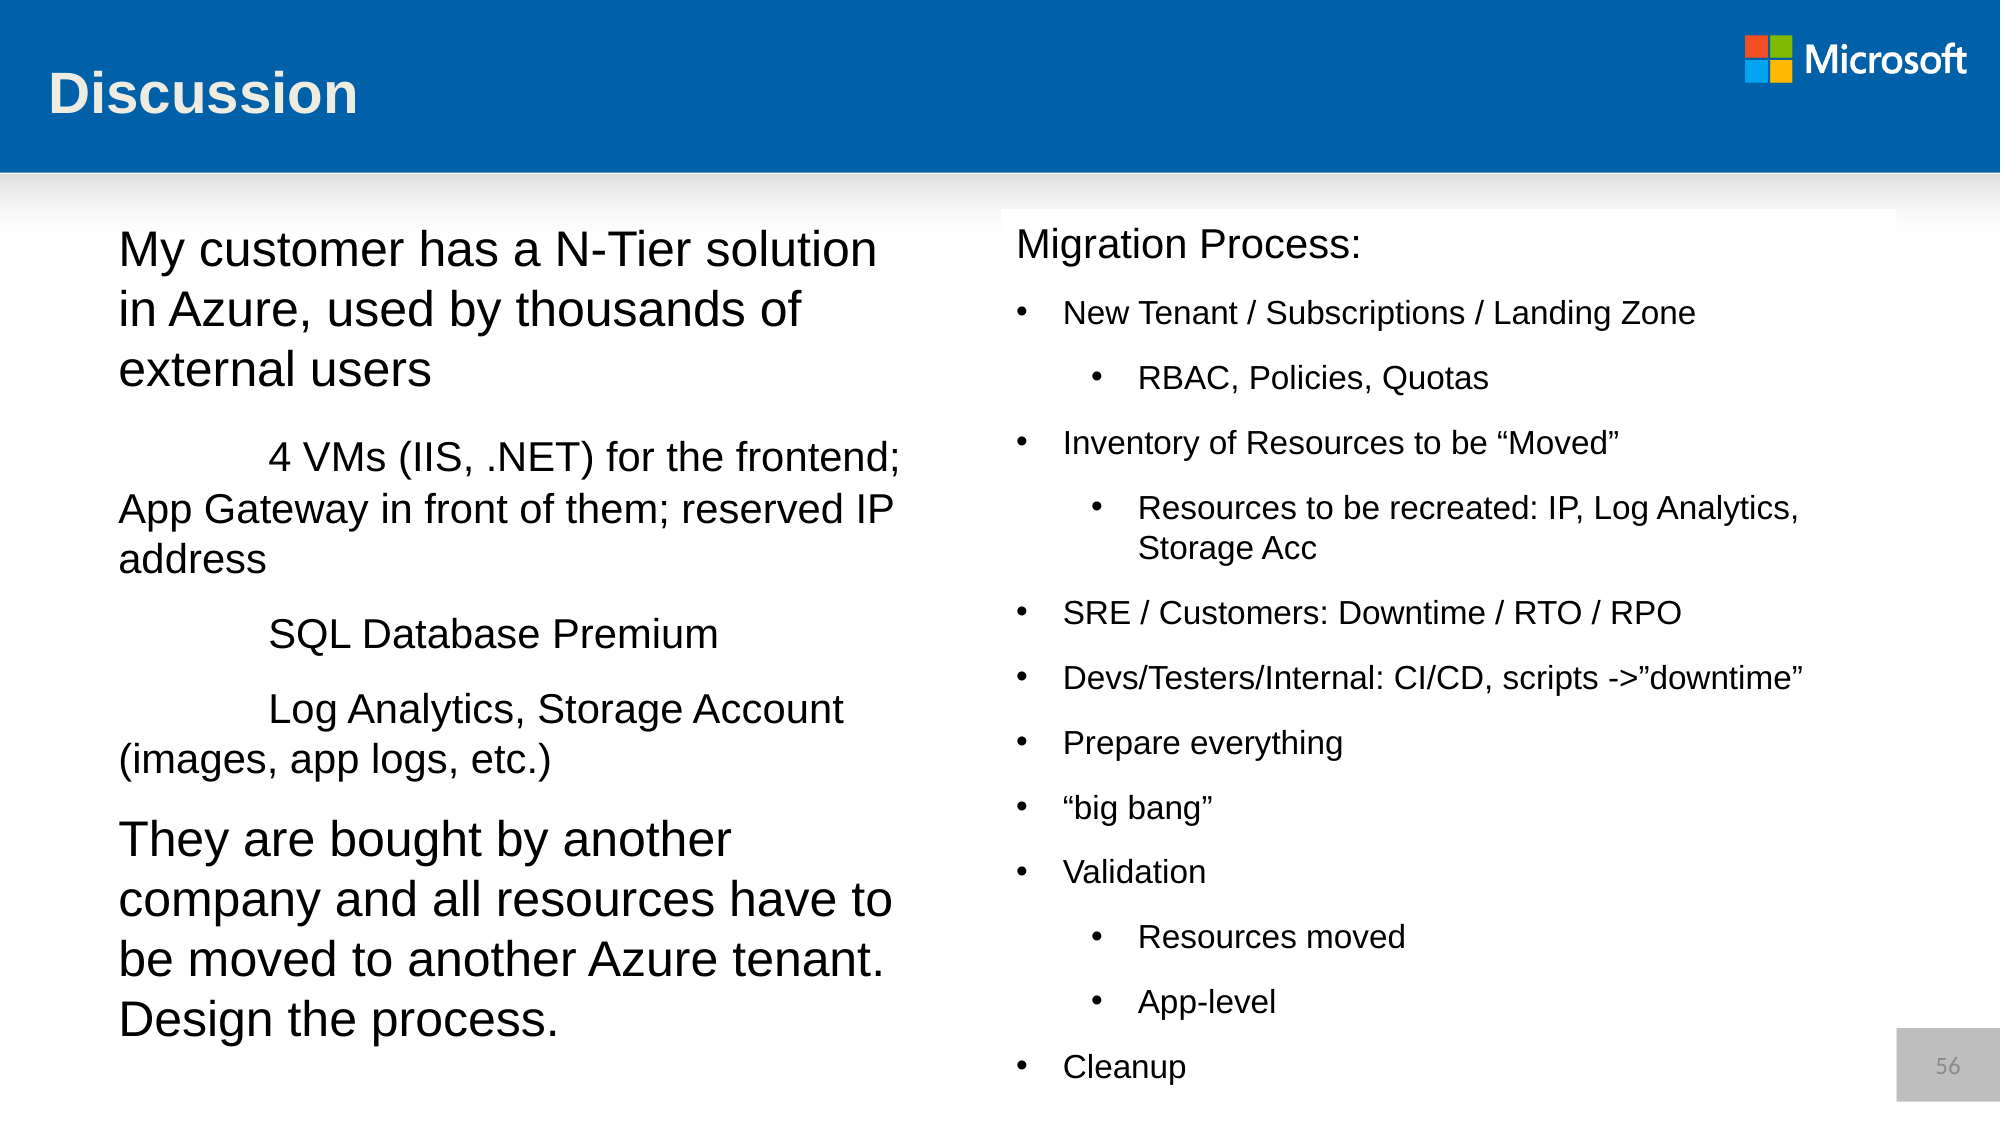

# Discussion
My customer has a N-Tier solution in Azure, used by thousands of external users
	4 VMs (IIS, .NET) for the frontend; App Gateway in front of them; reserved IP address
	SQL Database Premium
	Log Analytics, Storage Account (images, app logs, etc.)
They are bought by another company and all resources have to be moved to another Azure tenant. Design the process.
Migration Process:
New Tenant / Subscriptions / Landing Zone
RBAC, Policies, Quotas
Inventory of Resources to be “Moved”
Resources to be recreated: IP, Log Analytics, Storage Acc
SRE / Customers: Downtime / RTO / RPO
Devs/Testers/Internal: CI/CD, scripts ->”downtime”
Prepare everything
“big bang”
Validation
Resources moved
App-level
Cleanup